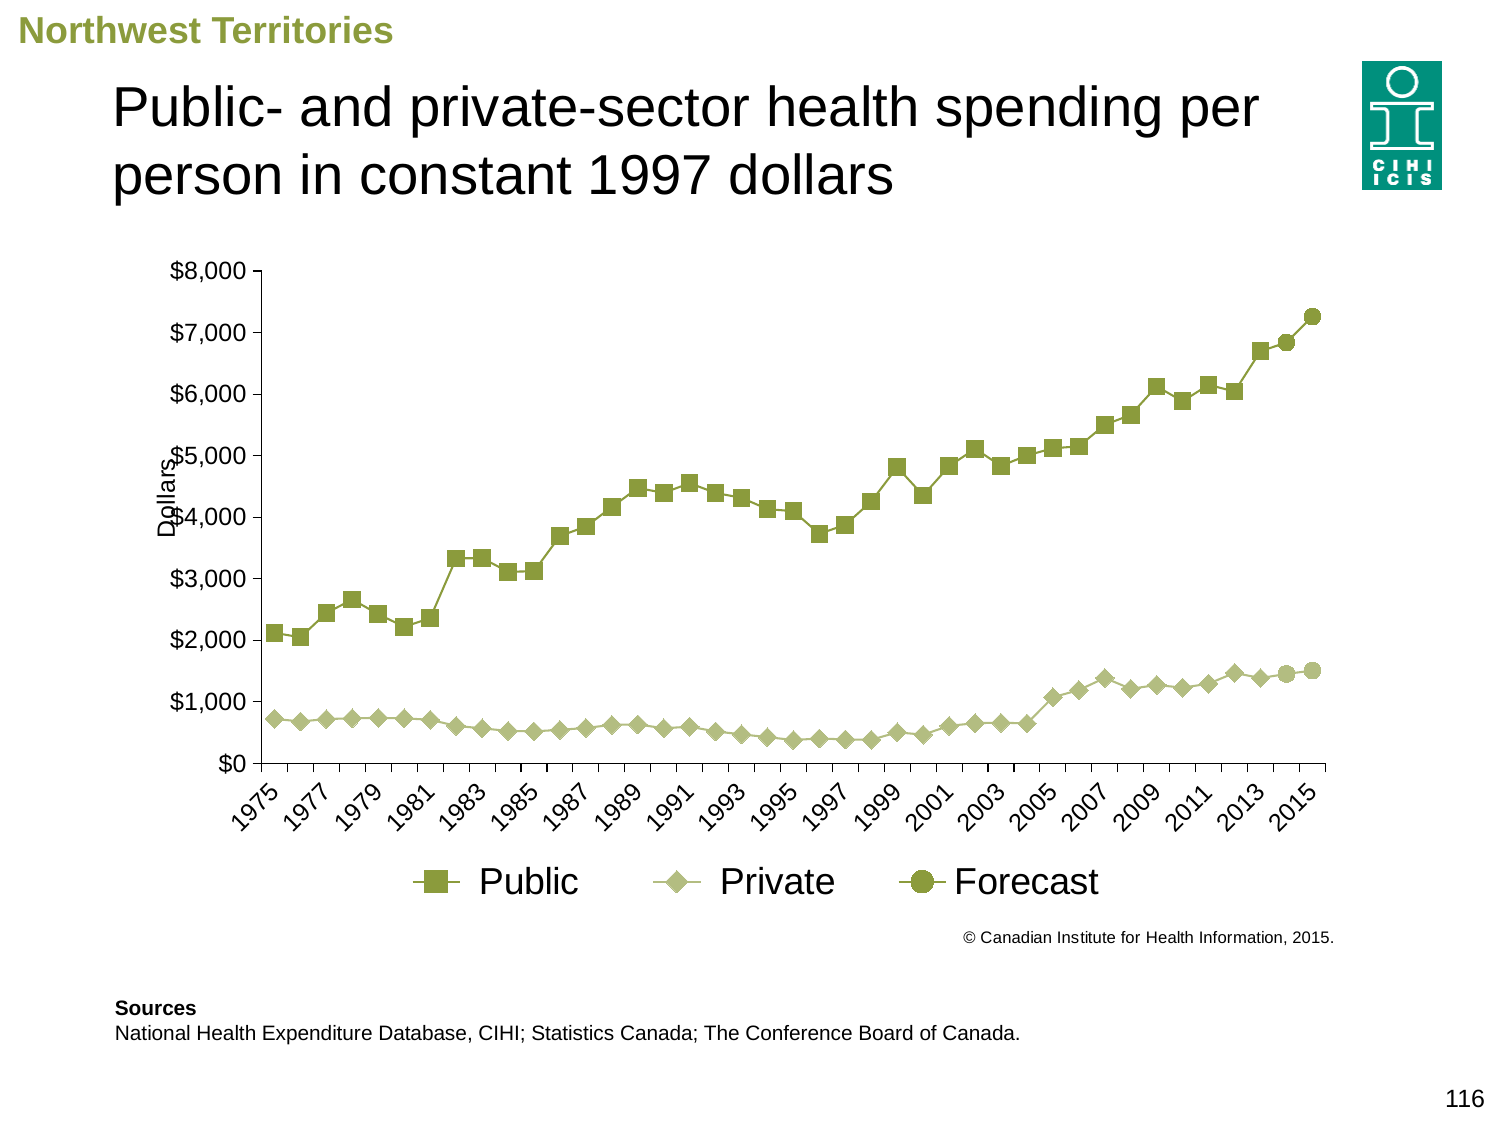

Northwest Territories
# Public- and private-sector health spending per person in constant 1997 dollars

### Chart

| Category |  Public   |  Private  | Forecast |
|---|---|---|---|
| 1975 | 2120.70141781059 | 722.6704132040217 | None |
| 1976 | 2048.1468473789305 | 680.9438418004969 | None |
| 1977 | 2442.6235783651846 | 720.4118036897835 | None |
| 1978 | 2661.3219946046456 | 732.2585101775055 | None |
| 1979 | 2423.6228496828094 | 739.6061173640595 | None |
| 1980 | 2218.5952016077645 | 731.4764408155634 | None |
| 1981 | 2359.05459265578 | 708.247168494717 | None |
| 1982 | 3331.359541810277 | 608.476579938636 | None |
| 1983 | 3335.343771358401 | 569.3094546599157 | None |
| 1984 | 3114.3911409735497 | 527.534612813343 | None |
| 1985 | 3120.765455321939 | 519.4933049800288 | None |
| 1986 | 3694.483916738715 | 545.6029730508179 | None |
| 1987 | 3847.7302359539653 | 574.97231931388 | None |
| 1988 | 4164.846621060065 | 625.8420748961802 | None |
| 1989 | 4474.611442811401 | 632.3906340978901 | None |
| 1990 | 4395.287912610382 | 570.2738164559555 | None |
| 1991 | 4552.845536017908 | 596.4190829227782 | None |
| 1992 | 4394.411926474793 | 518.752004076126 | None |
| 1993 | 4314.426230970341 | 471.6404736535796 | None |
| 1994 | 4131.522888880635 | 426.1594852048292 | None |
| 1995 | 4098.274375057242 | 379.0632496542345 | None |
| 1996 | 3729.1341832629714 | 404.0331635373296 | None |
| 1997 | 3876.7483072255545 | 389.3591965614087 | None |
| 1998 | 4255.188840862782 | 381.8605887335838 | None |
| 1999 | 4812.53278124264 | 505.33624985717864 | None |
| 2000 | 4354.431960436626 | 465.8615137297195 | None |
| 2001 | 4827.260831856721 | 610.0419716620778 | None |
| 2002 | 5112.813974900147 | 652.7842181490458 | None |
| 2003 | 4833.938021456152 | 661.1038747939905 | None |
| 2004 | 5003.266692536377 | 648.9461012552599 | None |
| 2005 | 5119.080225122345 | 1073.573144114201 | None |
| 2006 | 5150.958532340216 | 1190.7951783055973 | None |
| 2007 | 5500.056464036266 | 1387.7514370392548 | None |
| 2008 | 5662.2825381964585 | 1210.9354733792343 | None |
| 2009 | 6124.641684664658 | 1273.4952543616082 | None |
| 2010 | 5882.977840509366 | 1229.6555951937037 | None |
| 2011 | 6150.944512110789 | 1294.437629795261 | None |
| 2012 | 6041.841192174763 | 1470.1377407603843 | None |
| 2013 | 6696.645923298153 | 1385.9265240297957 | None |
| 2014 | 6837.907947074052 | 1452.8992849870983 | None |
| 2015 | 7259.56360695086 | 1507.7979826138553 | None |
Sources
National Health Expenditure Database, CIHI; Statistics Canada; The Conference Board of Canada.
116